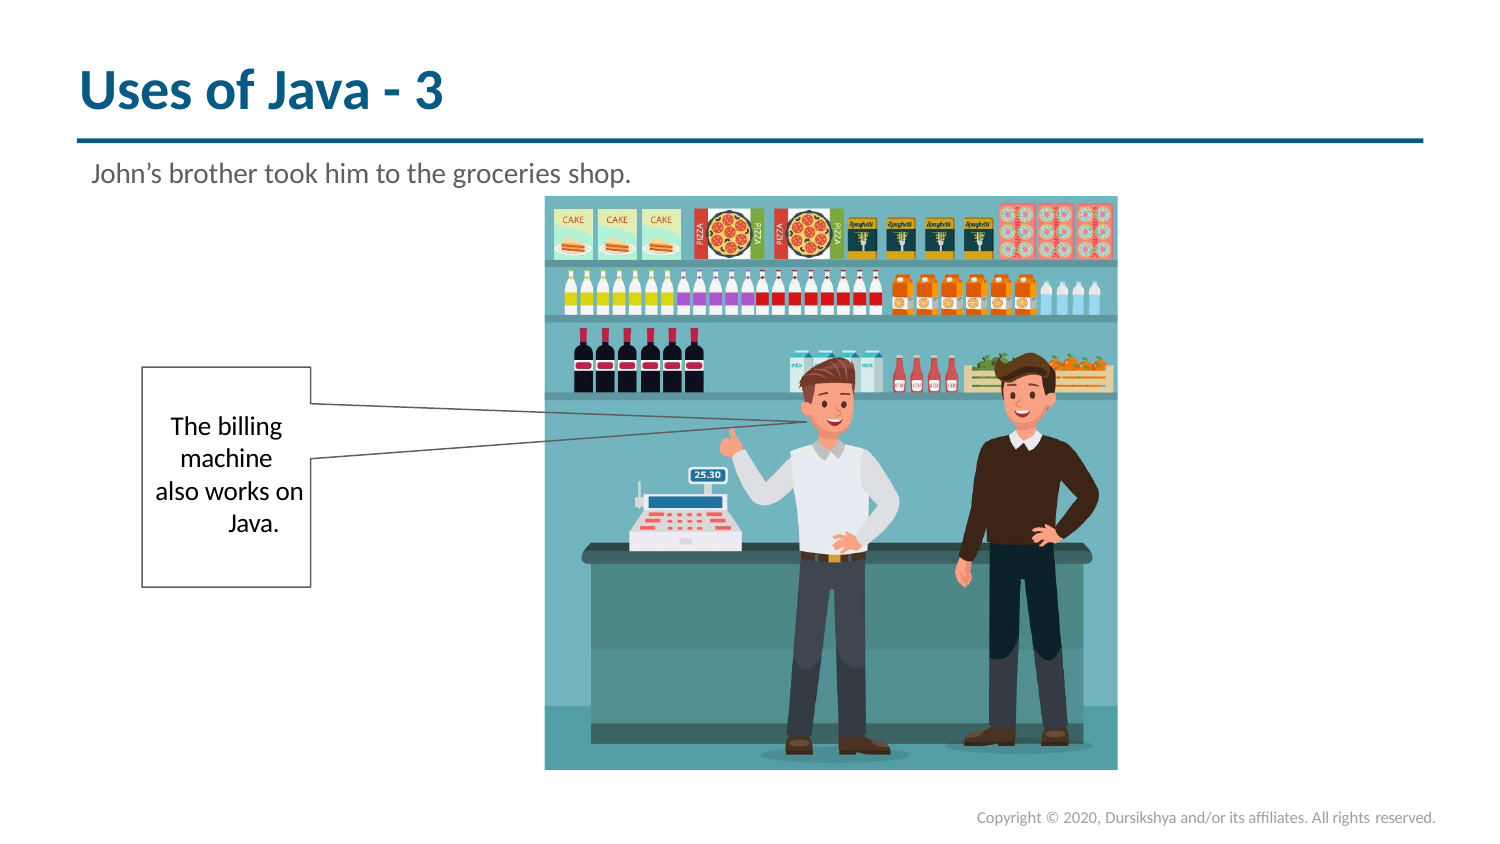

# Uses of Java - 3

John’s brother took him to the groceries shop.

The billing
machine  also works on
Java.
Copyright © 2020, Dursikshya and/or its affiliates. All rights reserved.